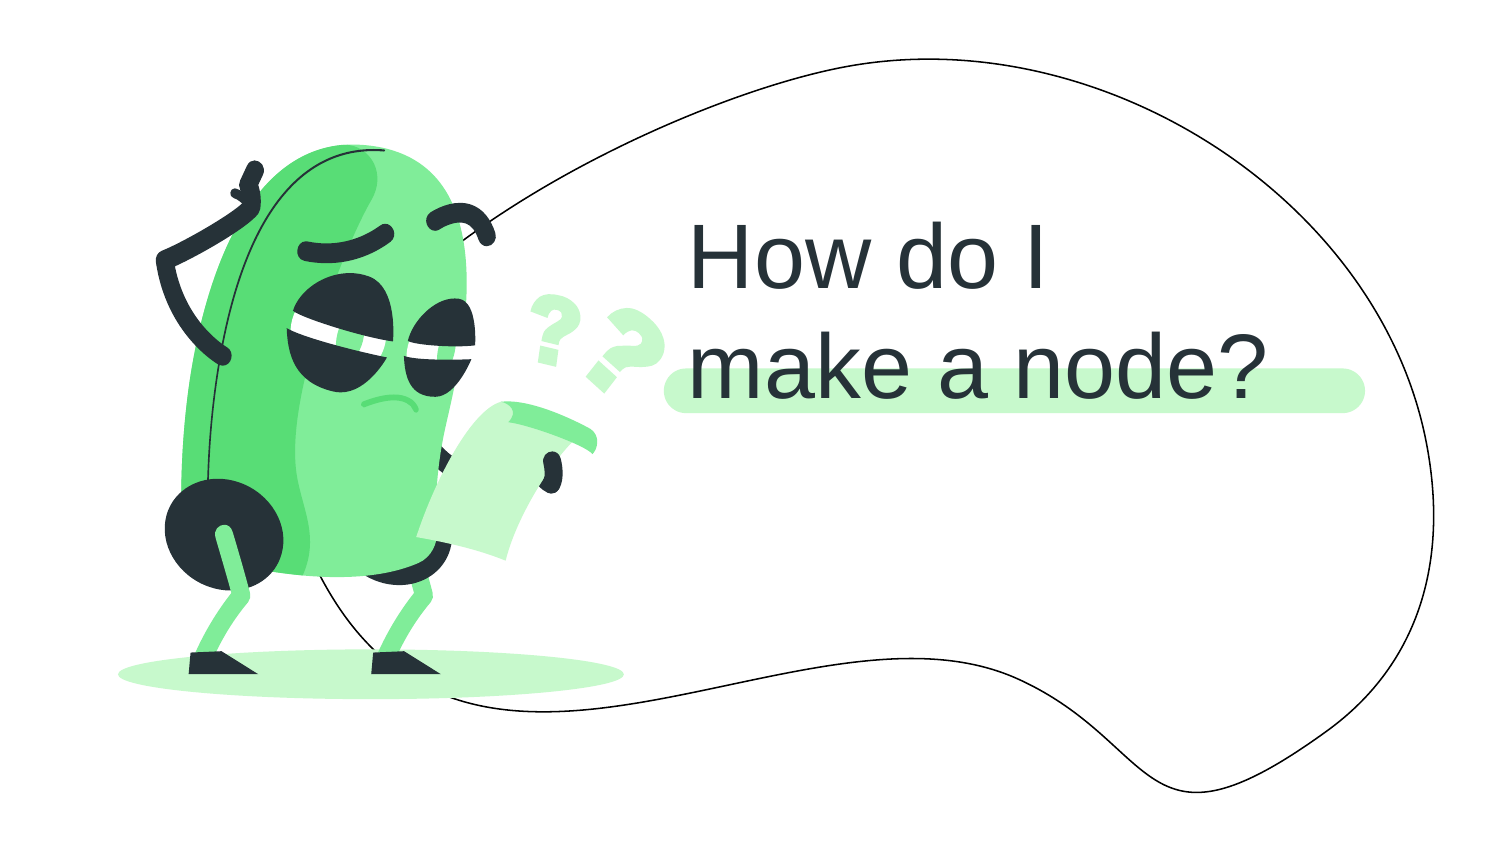

# How do I
make a node?